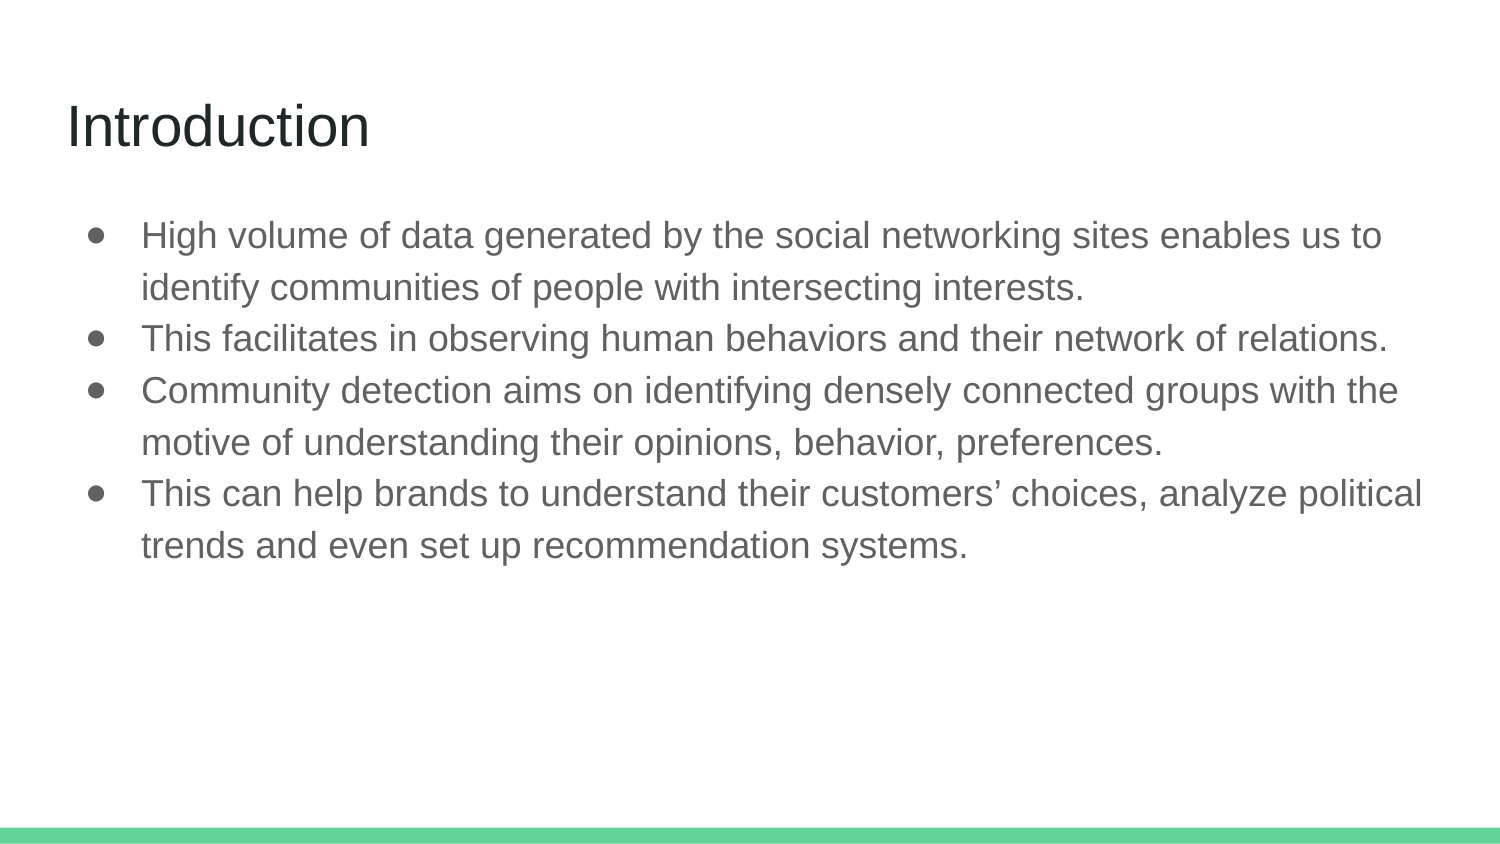

# Introduction
High volume of data generated by the social networking sites enables us to identify communities of people with intersecting interests.
This facilitates in observing human behaviors and their network of relations.
Community detection aims on identifying densely connected groups with the motive of understanding their opinions, behavior, preferences.
This can help brands to understand their customers’ choices, analyze political trends and even set up recommendation systems.